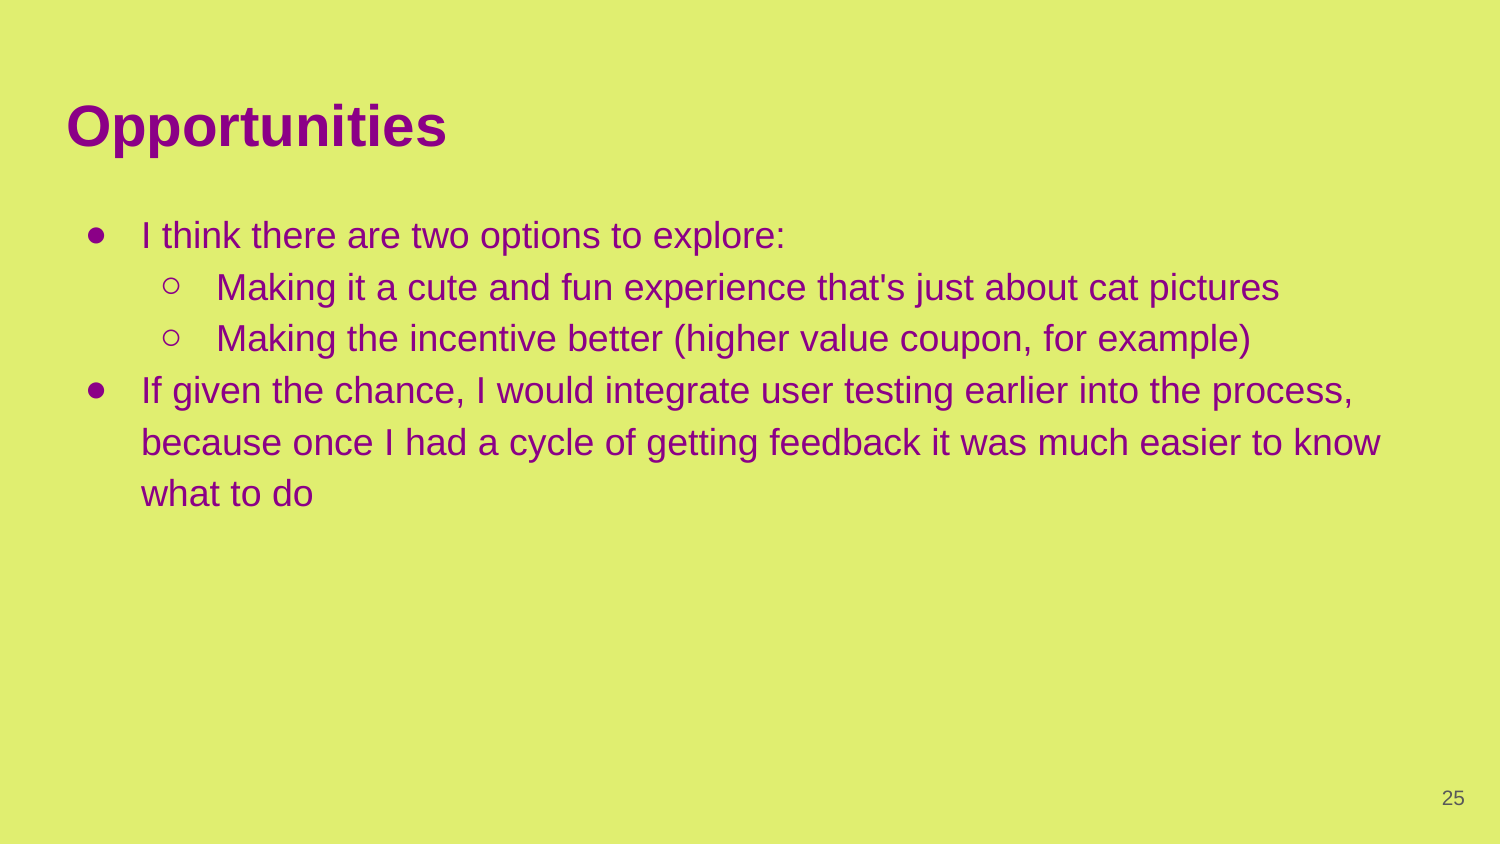

# Opportunities
I think there are two options to explore:
Making it a cute and fun experience that's just about cat pictures
Making the incentive better (higher value coupon, for example)
If given the chance, I would integrate user testing earlier into the process, because once I had a cycle of getting feedback it was much easier to know what to do
25